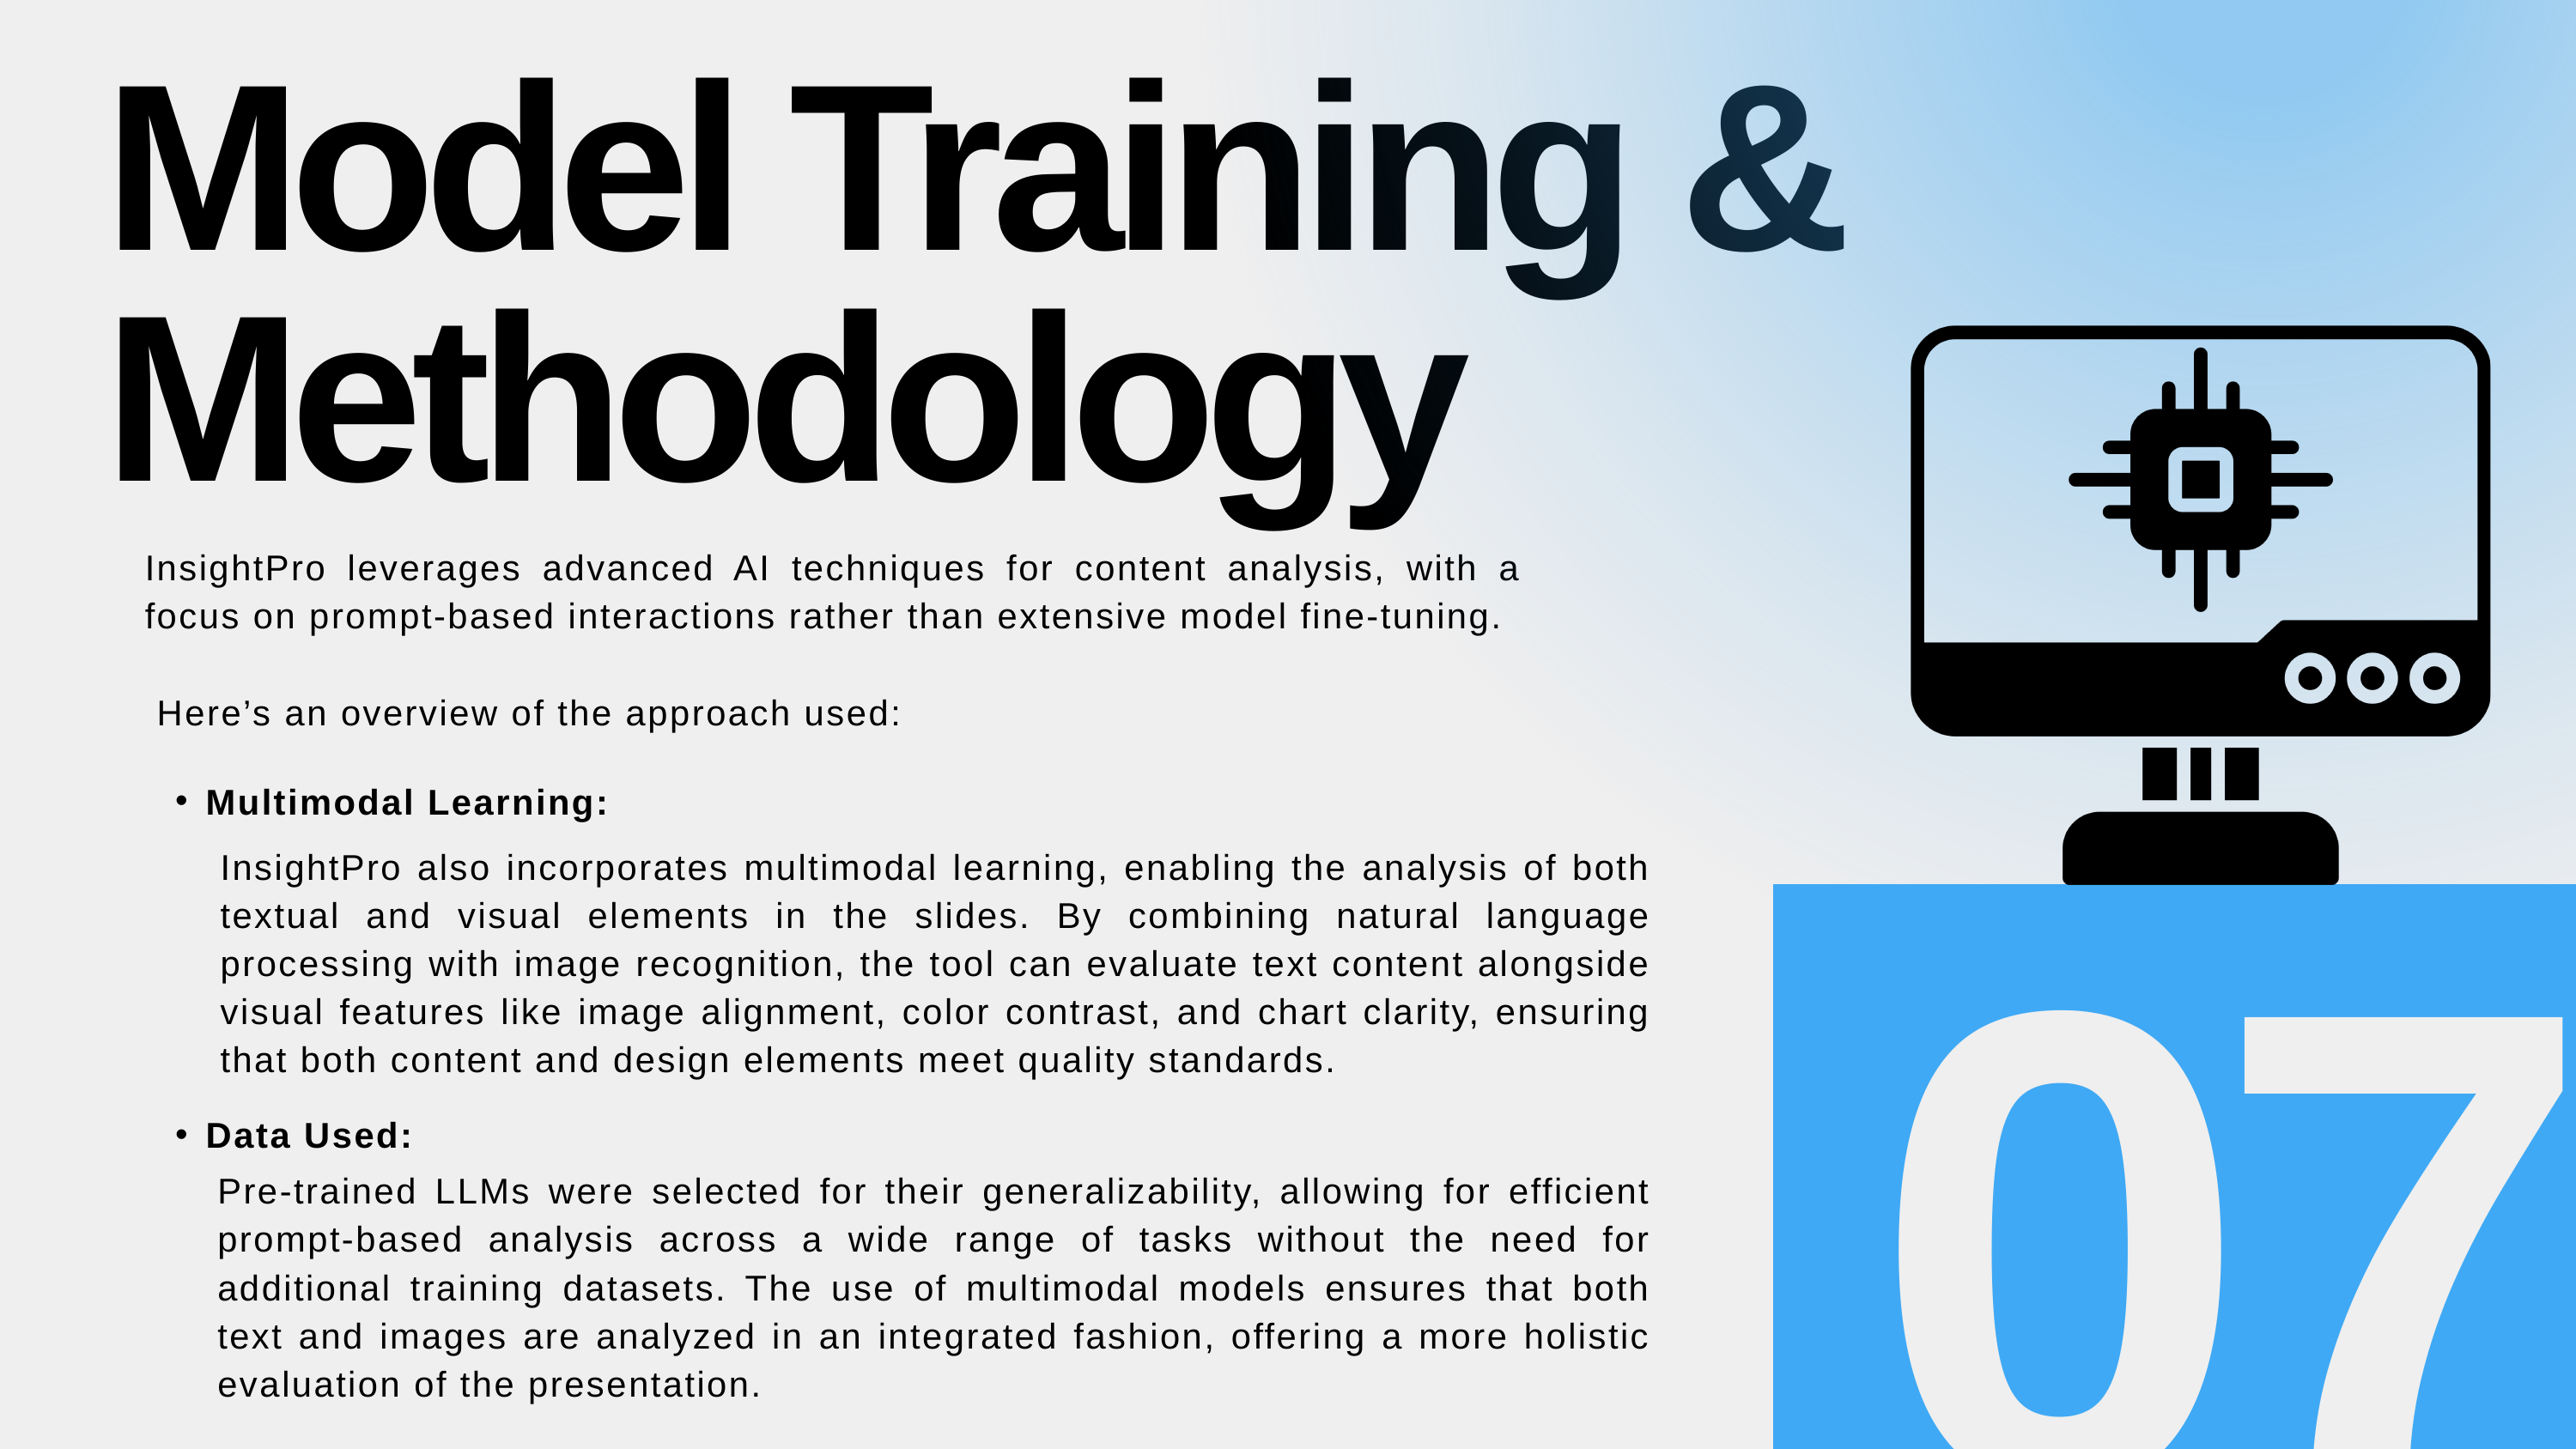

Model Training & Methodology

InsightPro leverages advanced AI techniques for content analysis, with a focus on prompt-based interactions rather than extensive model fine-tuning.

 Here’s an overview of the approach used:
Multimodal Learning:
InsightPro also incorporates multimodal learning, enabling the analysis of both textual and visual elements in the slides. By combining natural language processing with image recognition, the tool can evaluate text content alongside visual features like image alignment, color contrast, and chart clarity, ensuring that both content and design elements meet quality standards.

07
Data Used:
Pre-trained LLMs were selected for their generalizability, allowing for efficient prompt-based analysis across a wide range of tasks without the need for additional training datasets. The use of multimodal models ensures that both text and images are analyzed in an integrated fashion, offering a more holistic evaluation of the presentation.